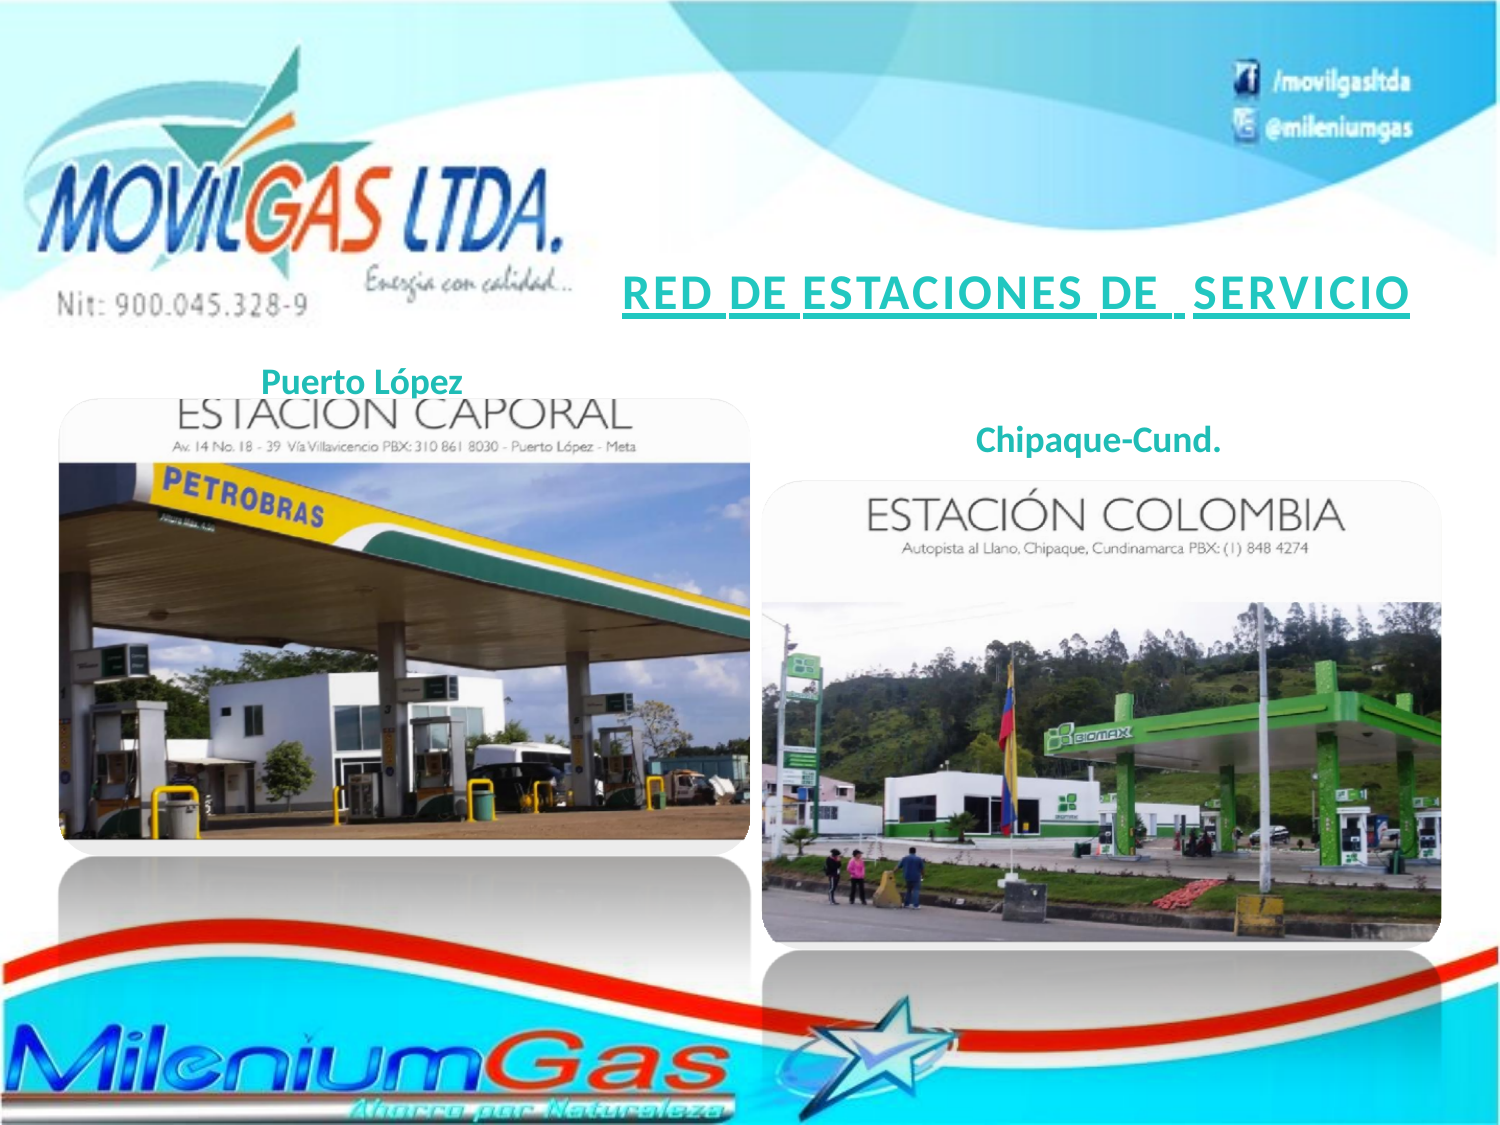

# RED DE ESTACIONES DE  SERVICIO
Puerto López

Chipaque-Cund.